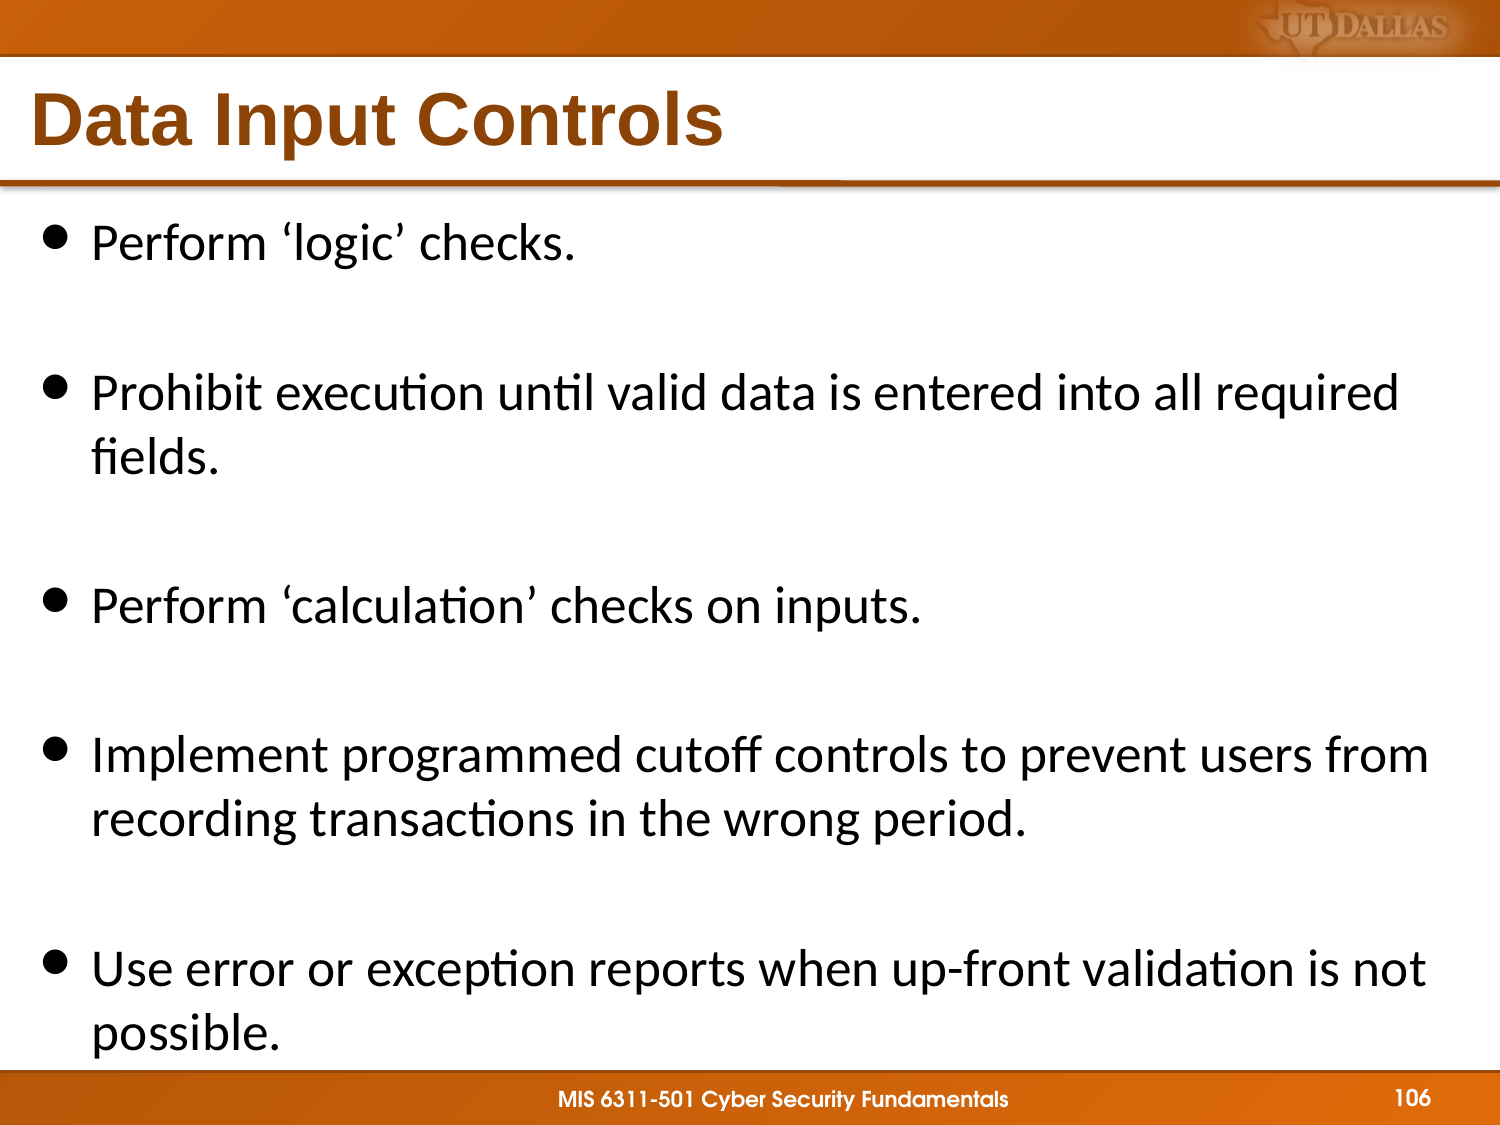

# Data Input Controls
Perform ‘logic’ checks.

Prohibit execution until valid data is entered into all required fields.

Perform ‘calculation’ checks on inputs.

Implement programmed cutoff controls to prevent users from recording transactions in the wrong period.

Use error or exception reports when up-front validation is not possible.
106